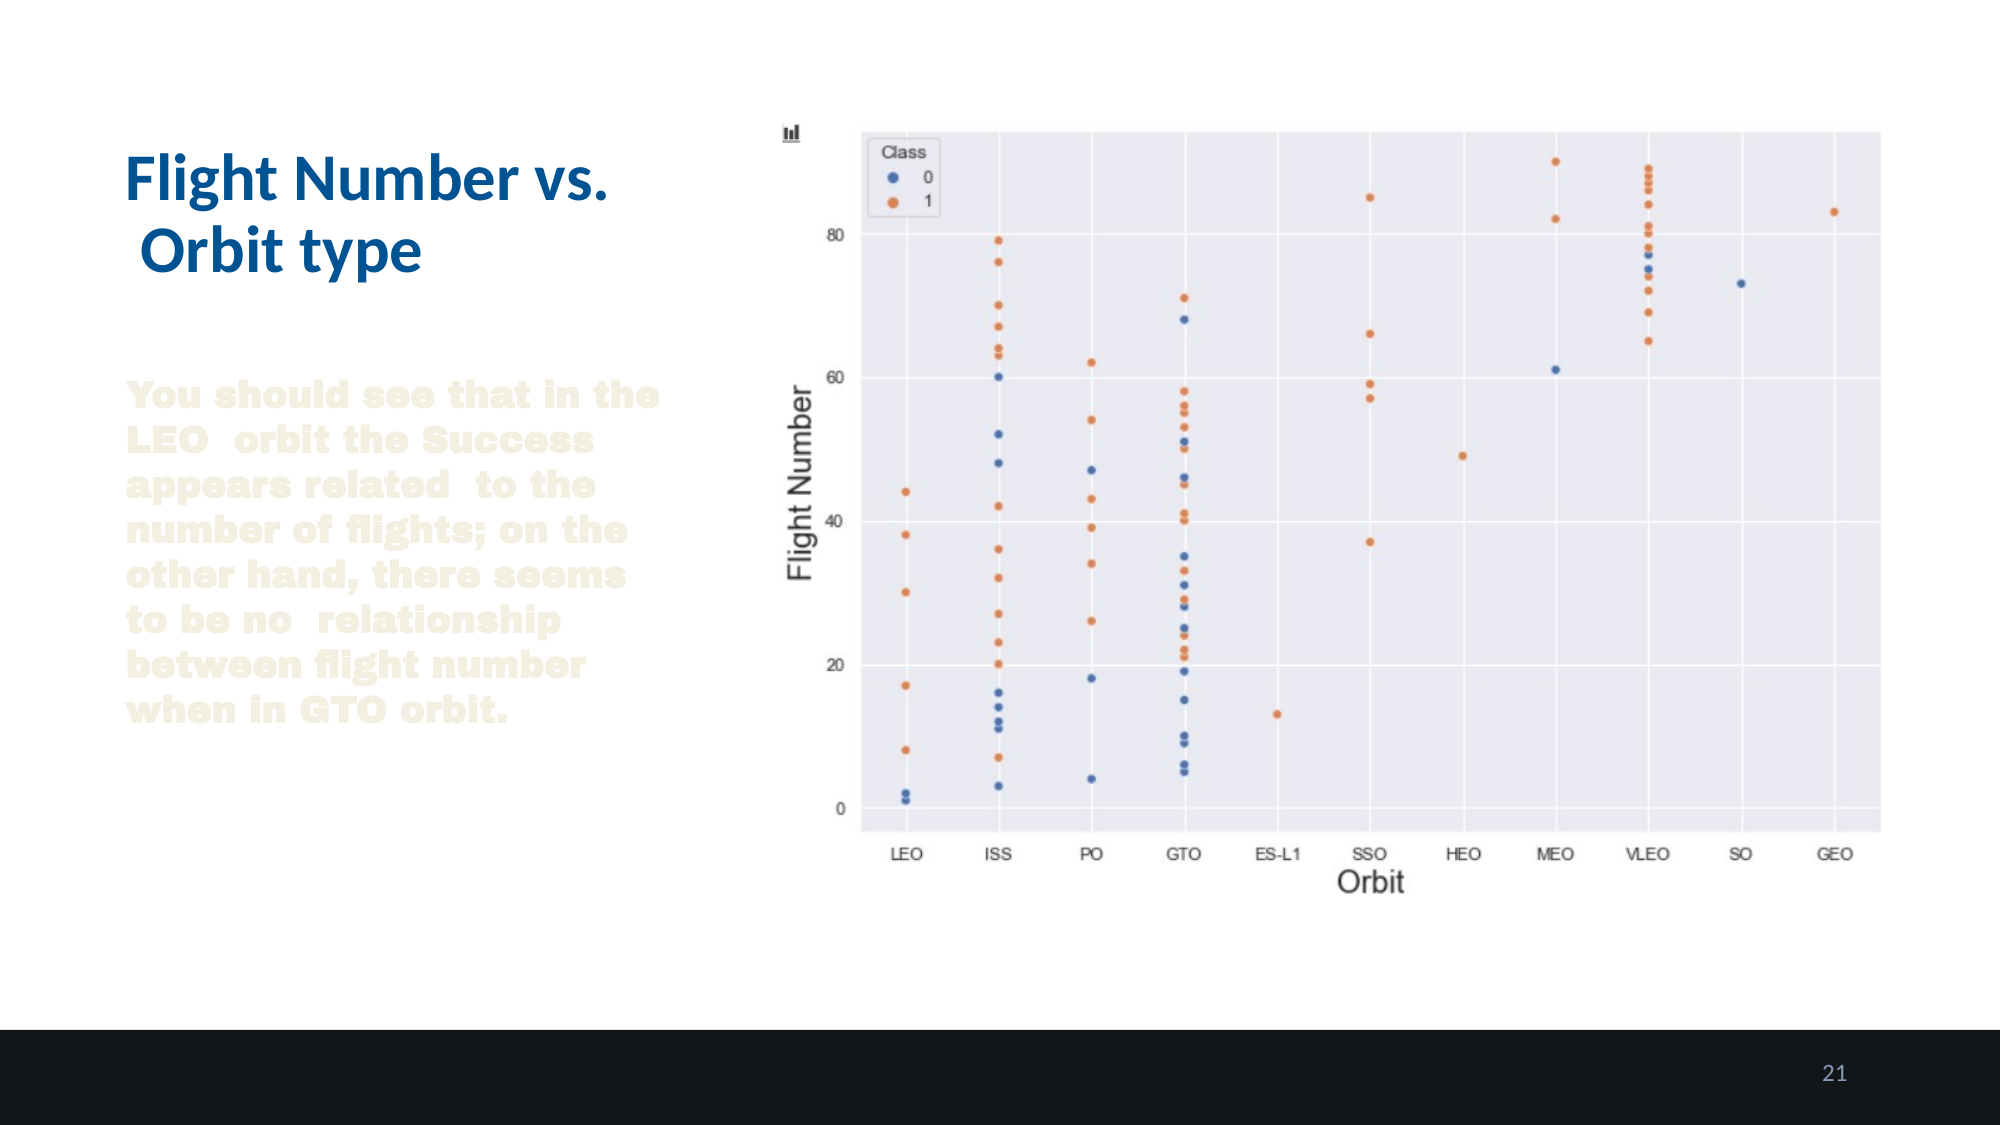

# Flight Number vs.  Orbit type
You should see that in the LEO  orbit the Success appears related  to the number of flights; on the  other hand, there seems to be no  relationship between flight number  when in GTO orbit.

21